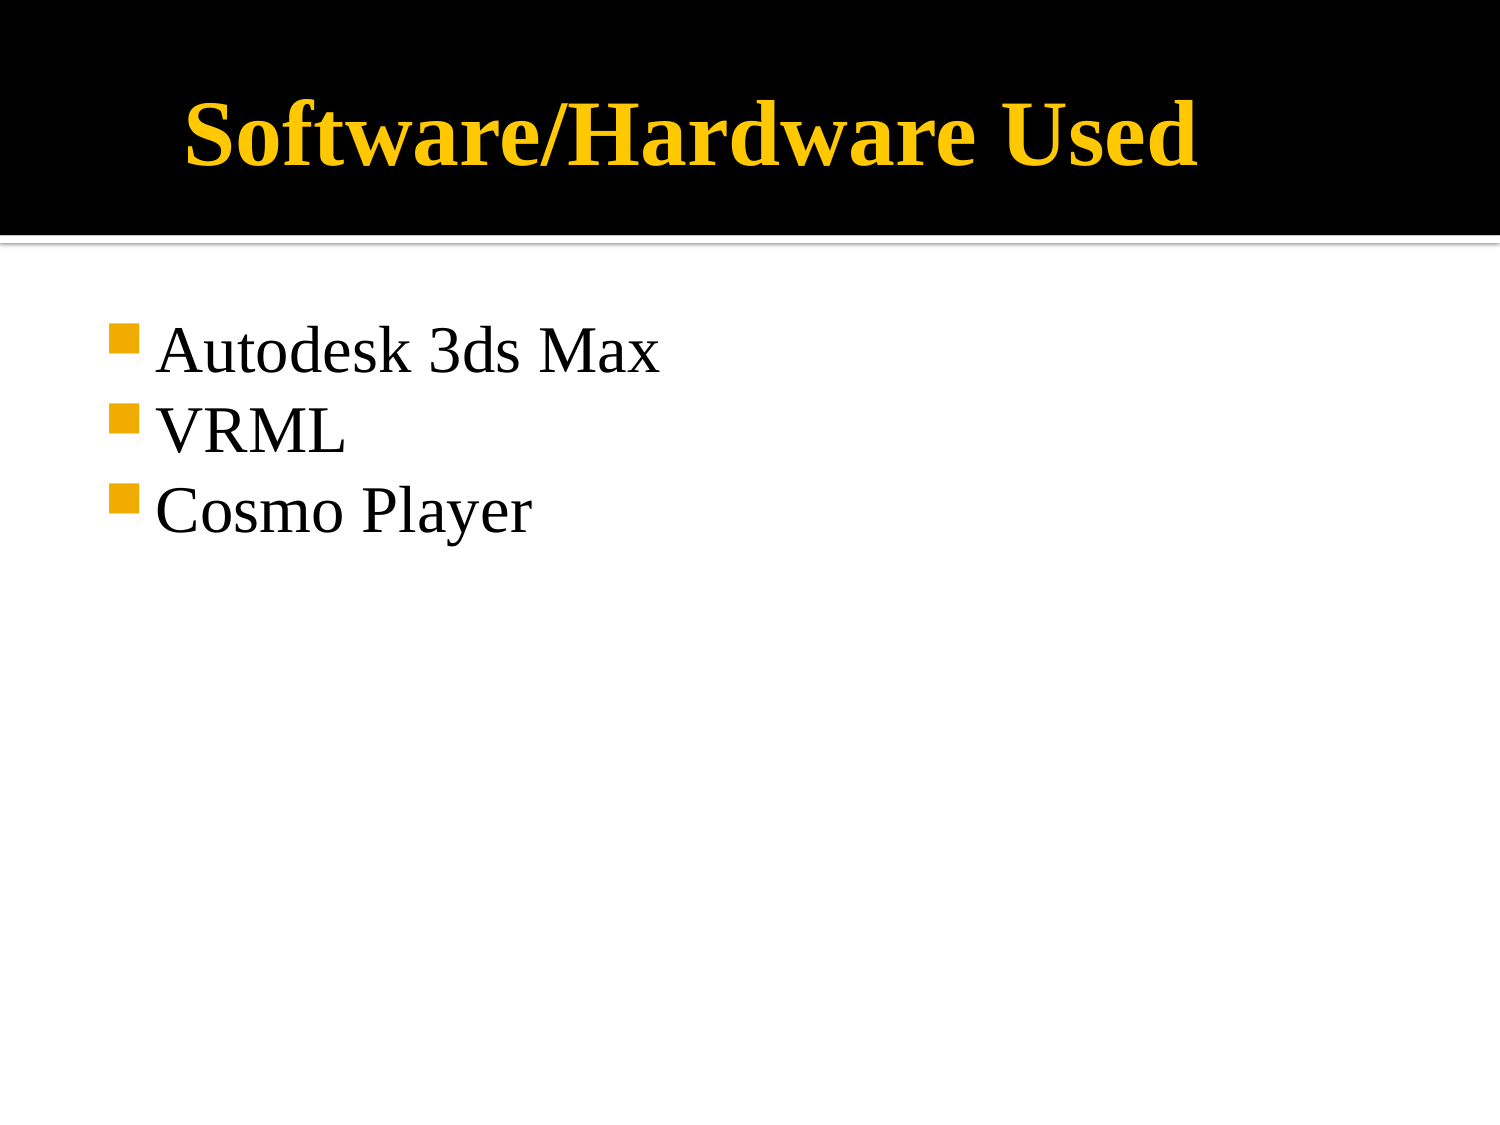

# Software/Hardware Used
Autodesk 3ds Max
VRML
Cosmo Player